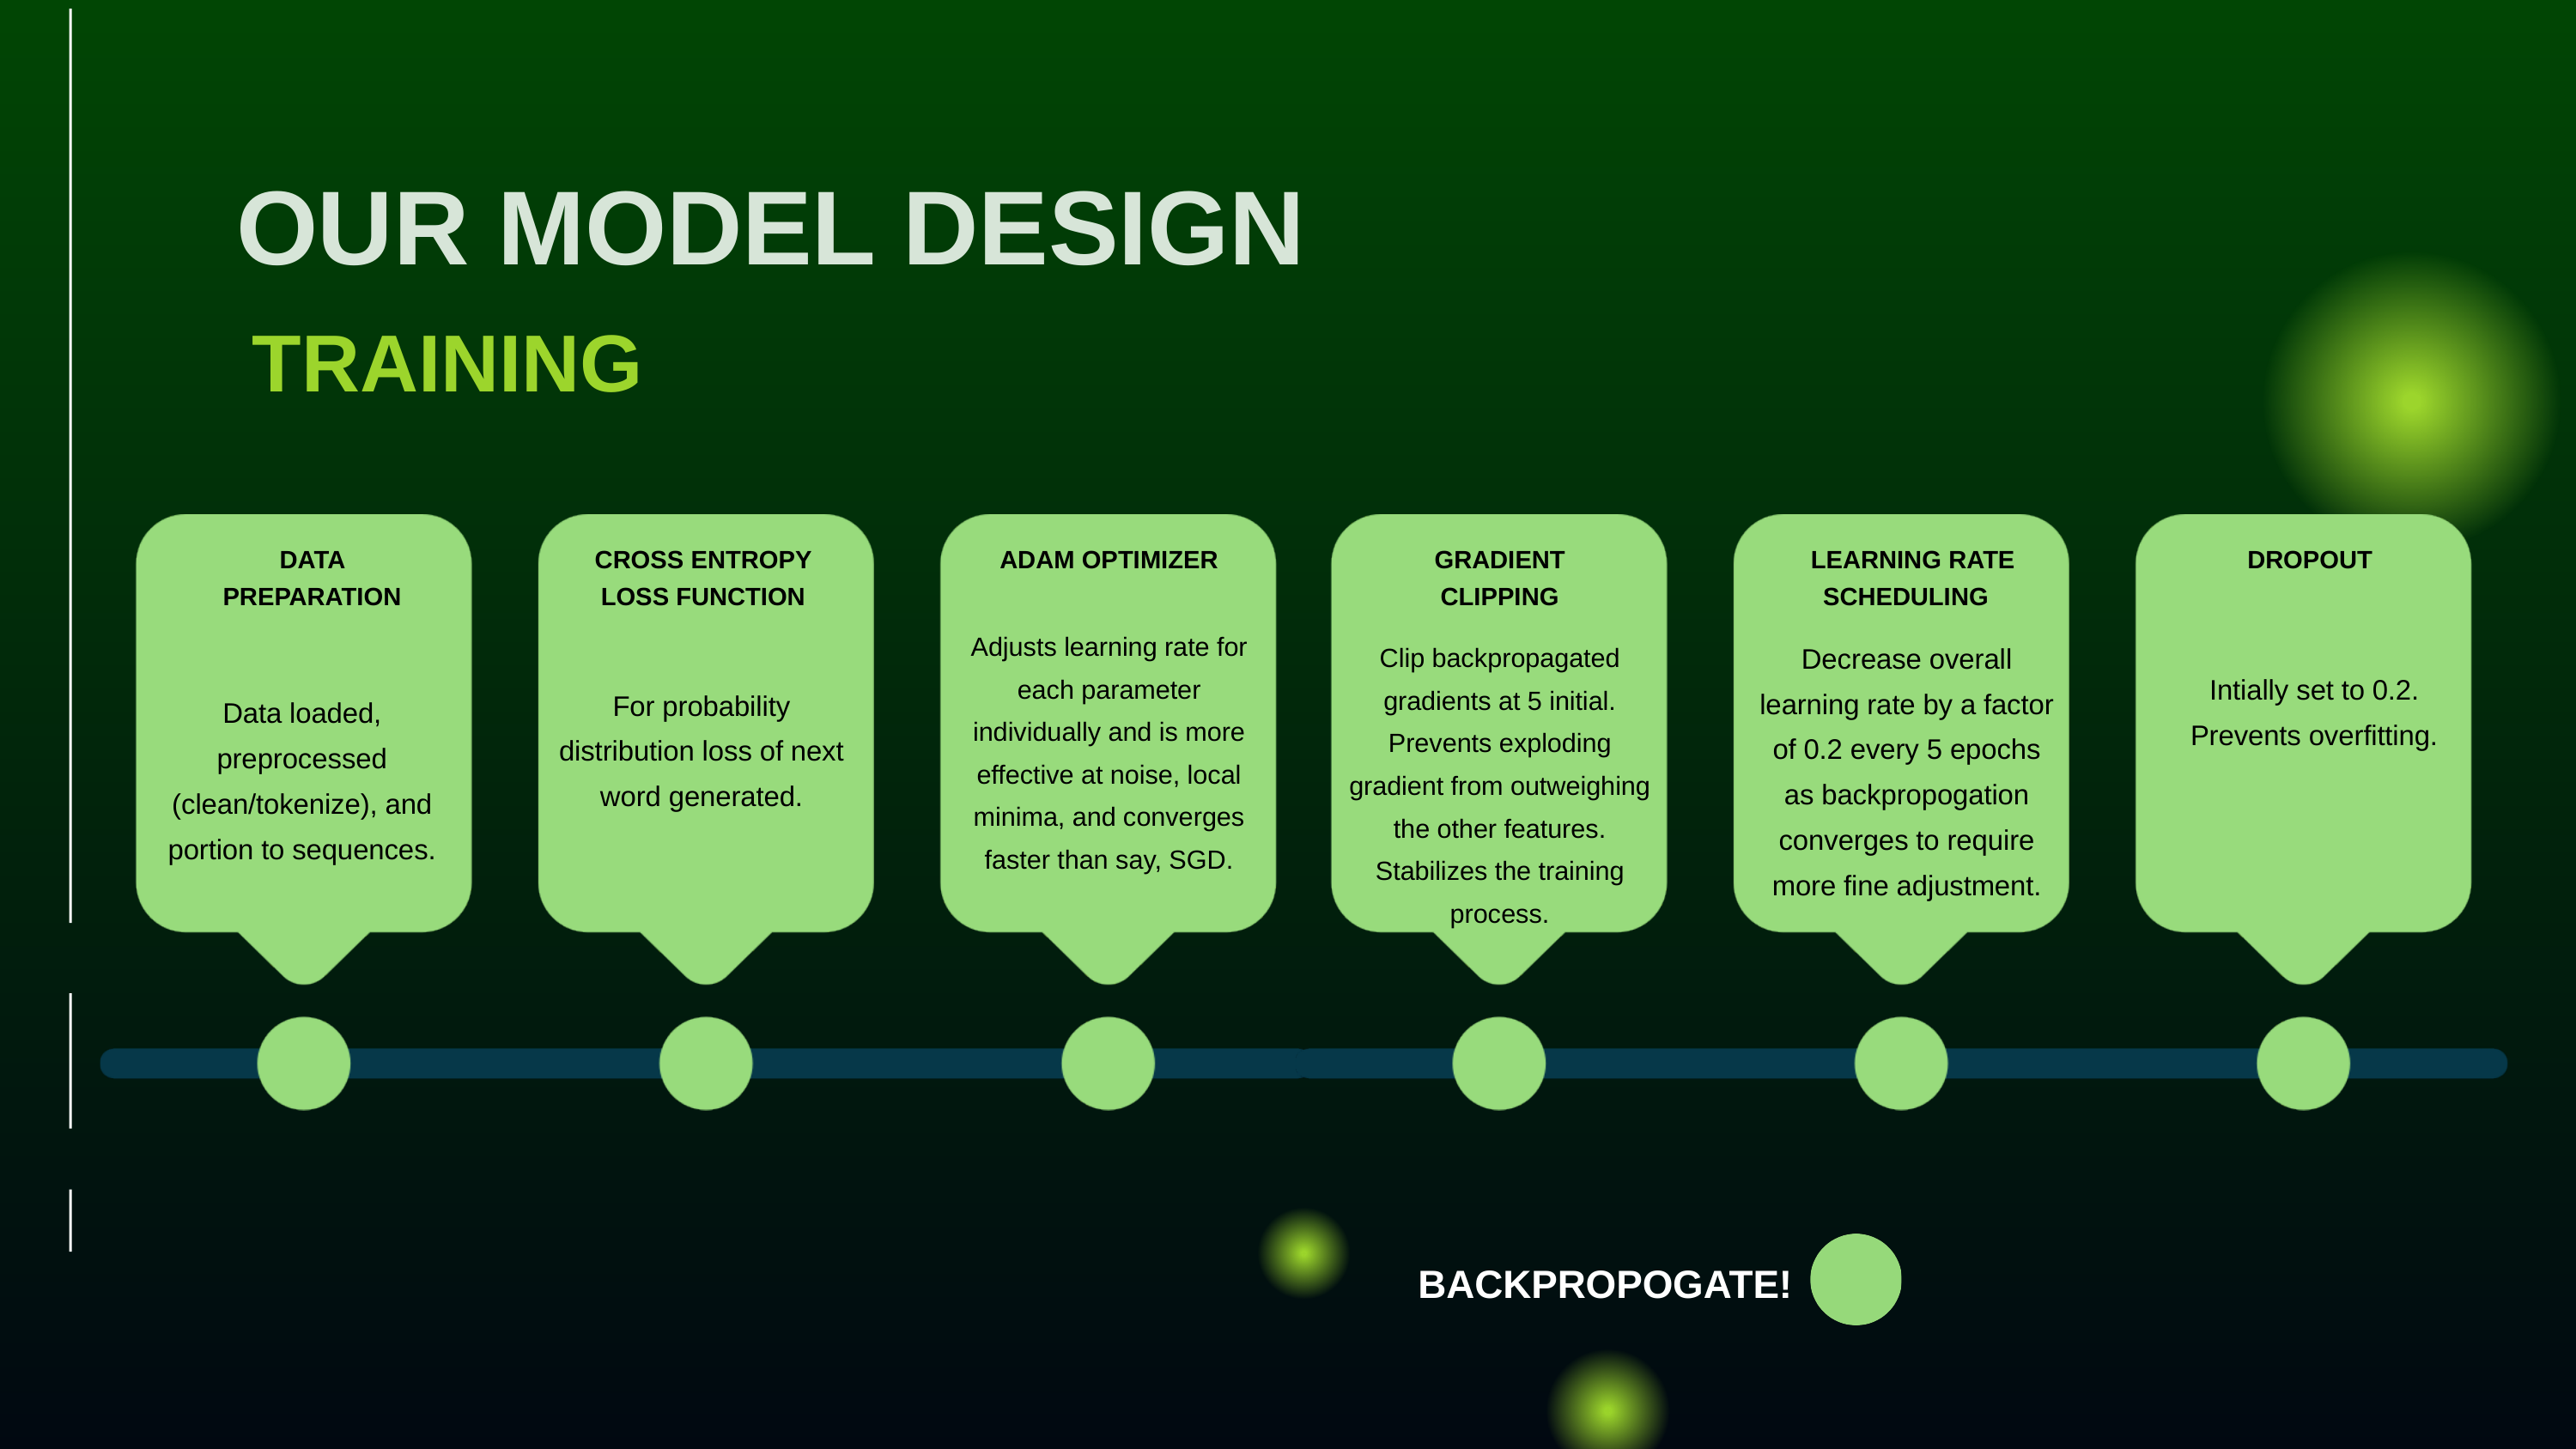

OUR MODEL DESIGN

TRAINING

DATA PREPARATION
CROSS ENTROPY LOSS FUNCTION
ADAM OPTIMIZER

GRADIENT CLIPPING
  LEARNING RATE SCHEDULING
DROPOUT
Adjusts learning rate for each parameter individually and is more effective at noise, local minima, and converges faster than say, SGD.
Decrease overall learning rate by a factor of 0.2 every 5 epochs as backpropogation converges to require more fine adjustment.
Clip backpropagated gradients at 5 initial. Prevents exploding gradient from outweighing the other features. Stabilizes the training process.
Intially set to 0.2. Prevents overfitting.
For probability distribution loss of next word generated.
Data loaded, preprocessed (clean/tokenize), and portion to sequences.

BACKPROPOGATE!